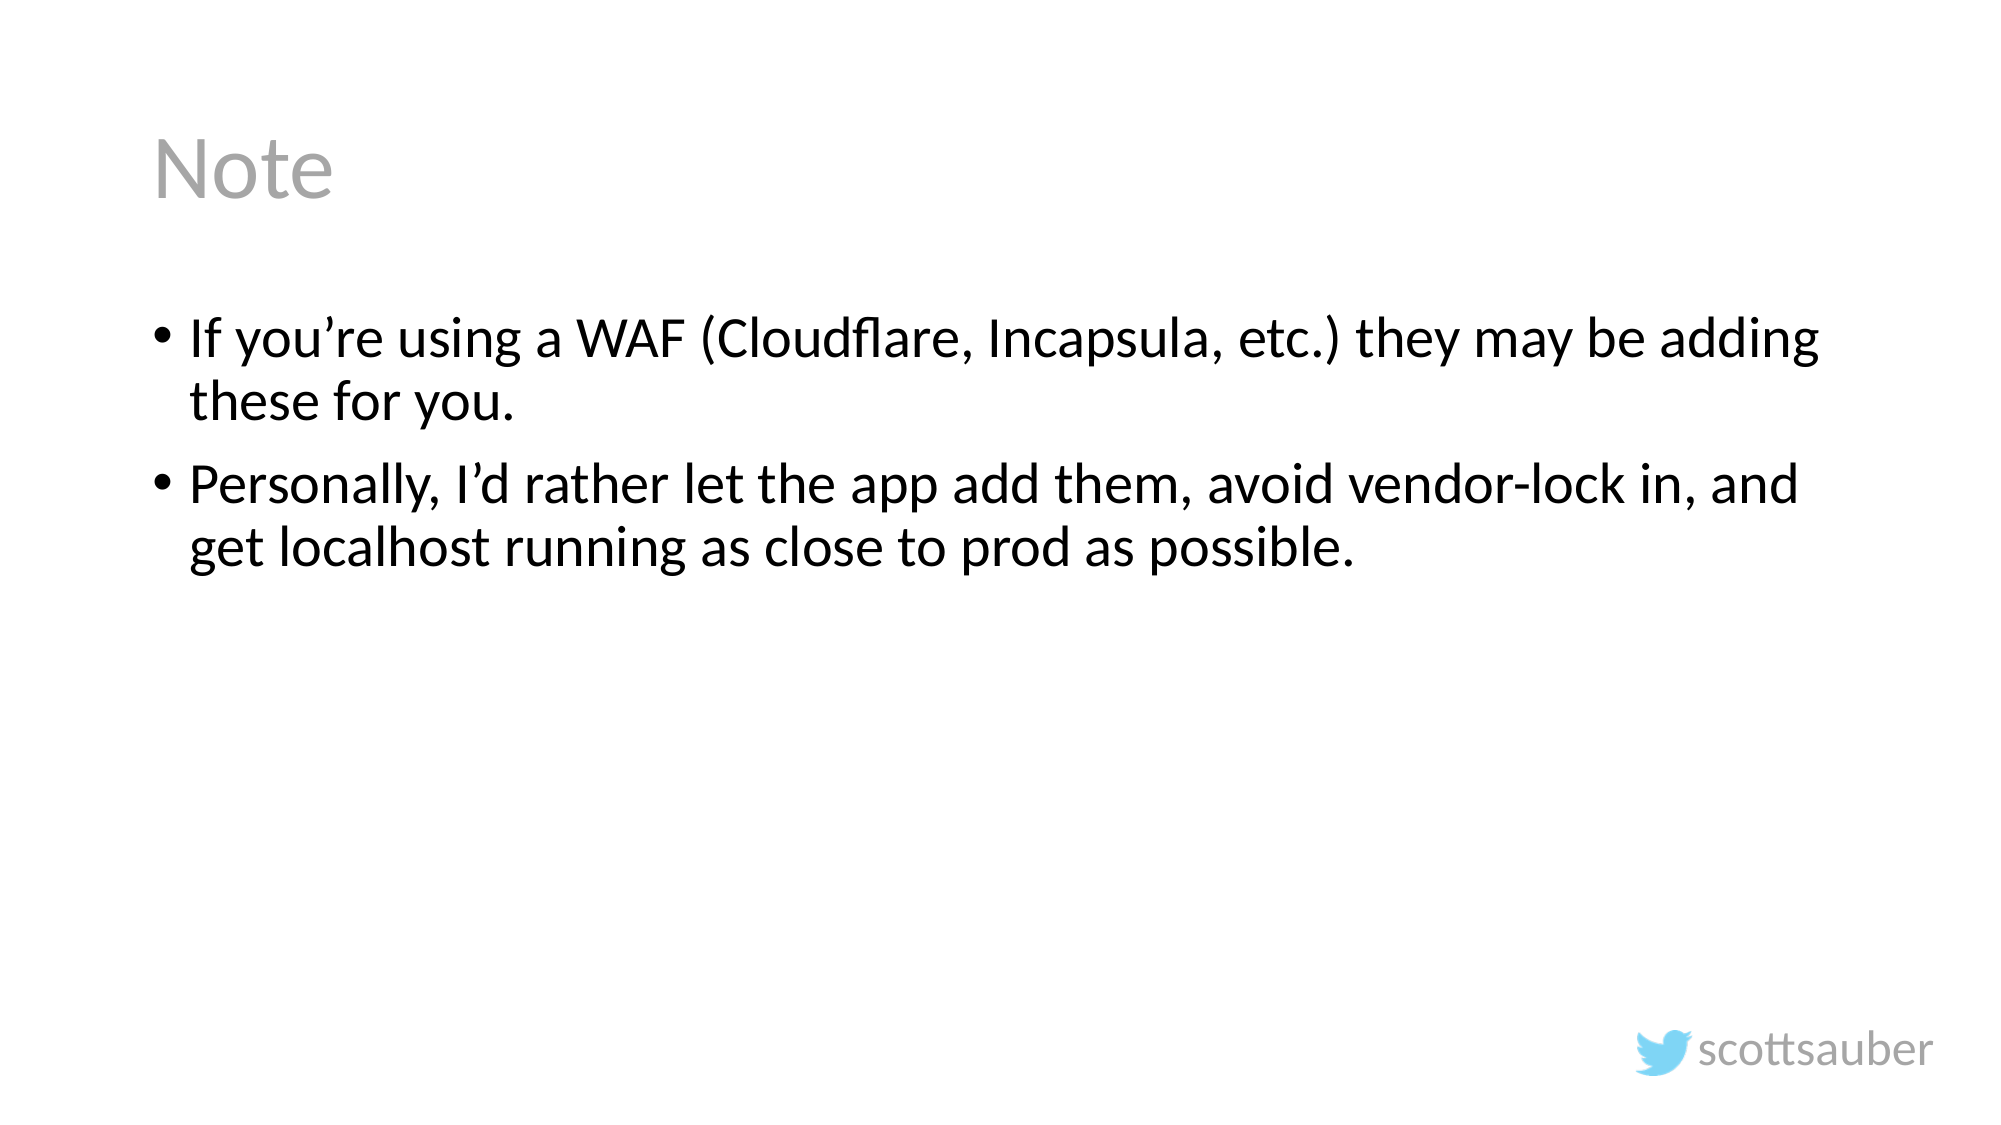

# Note
If you’re using a WAF (Cloudflare, Incapsula, etc.) they may be adding these for you.
Personally, I’d rather let the app add them, avoid vendor-lock in, and get localhost running as close to prod as possible.
scottsauber